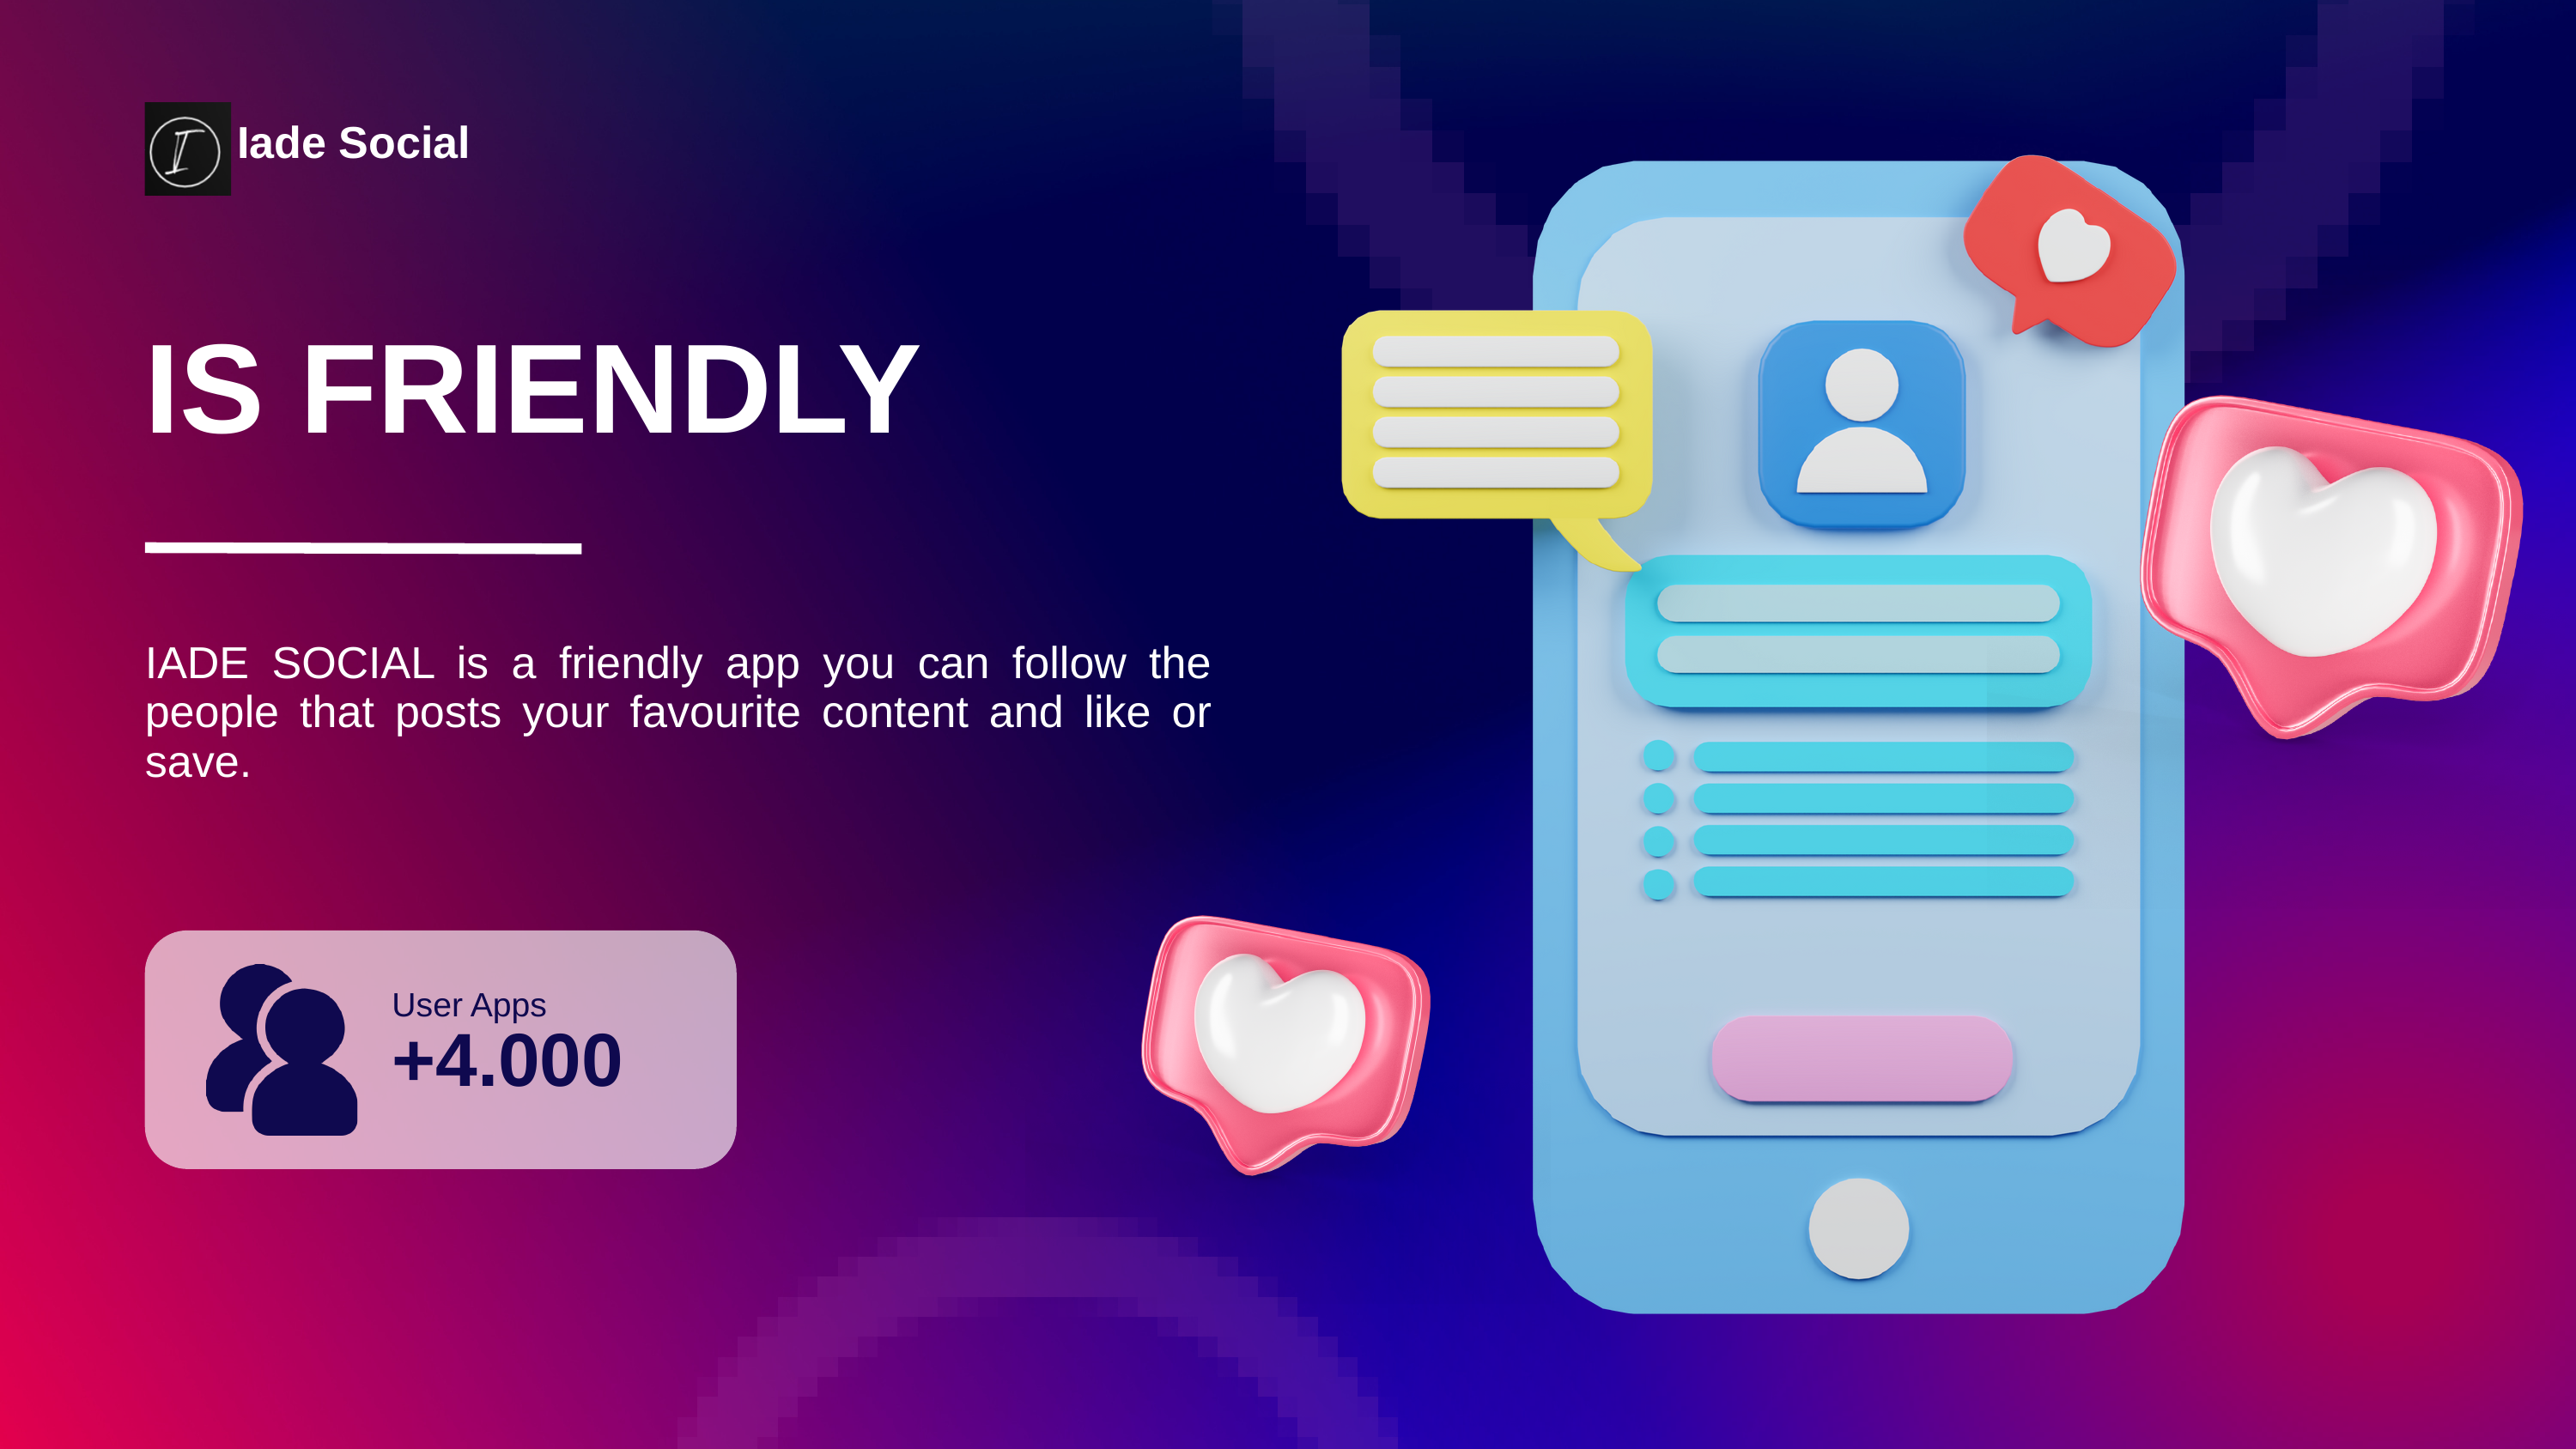

Iade Social

IS FRIENDLY

IADE SOCIAL is a friendly app you can follow the people that posts your favourite content and like or save.

User Apps
+4.000